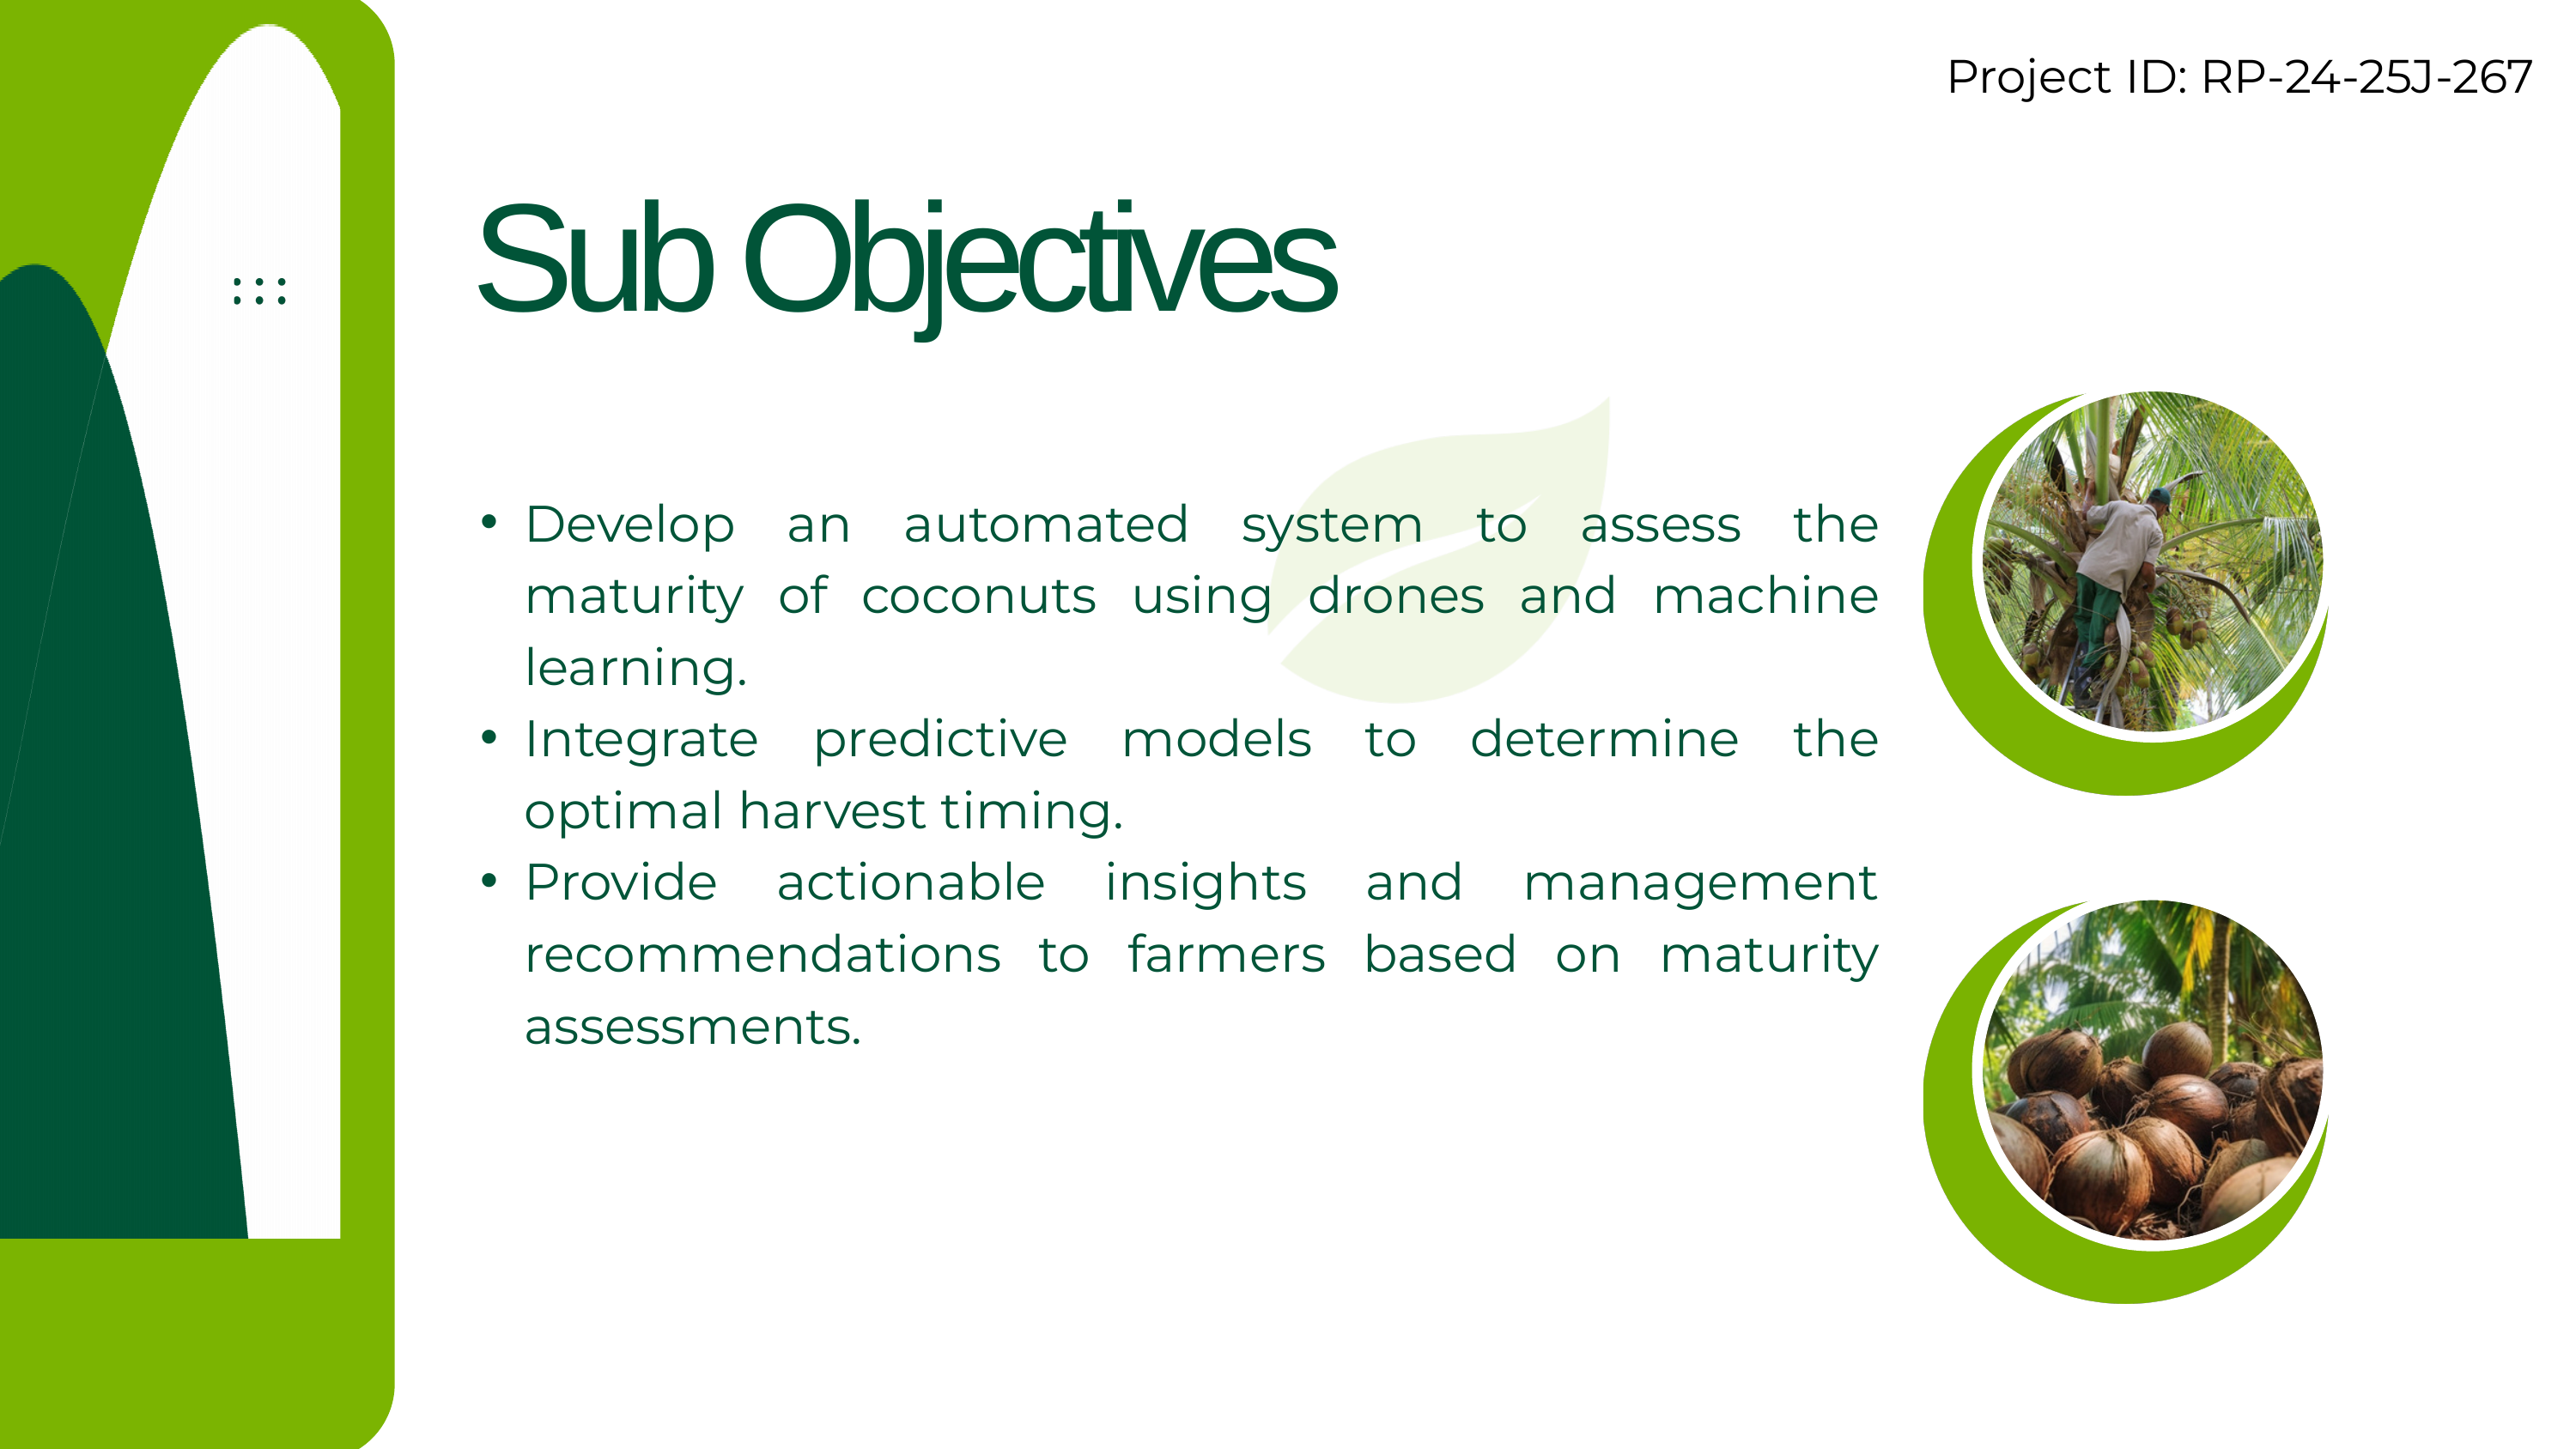

Project ID: RP-24-25J-267​
Sub Objectives

Develop an automated system to assess the maturity of coconuts using drones and machine learning.
Integrate predictive models to determine the optimal harvest timing.
Provide actionable insights and management recommendations to farmers based on maturity assessments.